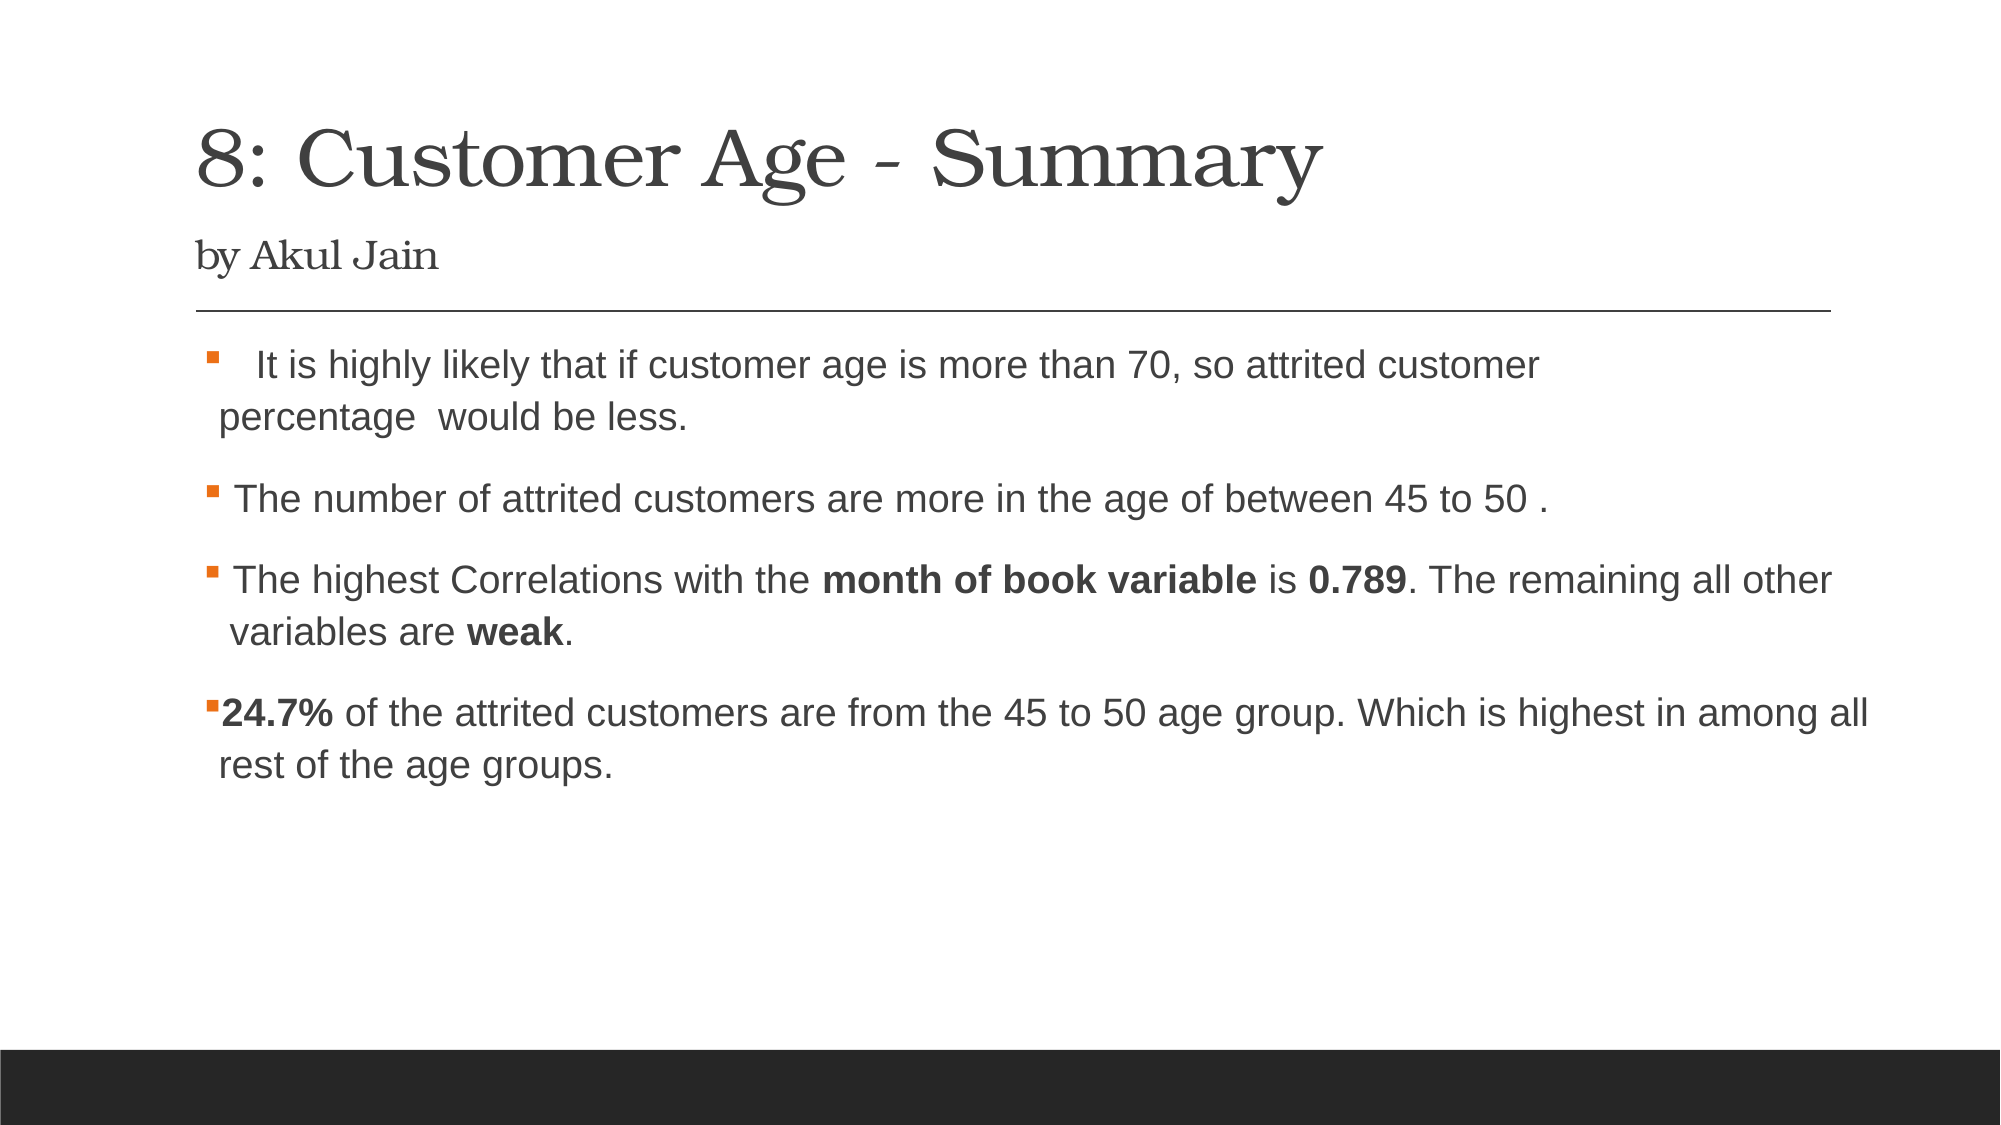

# 8: Customer Age - Summary  by Akul Jain
   It is highly likely that if customer age is more than 70, so attrited customer  percentage  would be less.
 The number of attrited customers are more in the age of between 45 to 50 .
 The highest Correlations with the month of book variable is 0.789. The remaining all other   variables are weak.
24.7% of the attrited customers are from the 45 to 50 age group. Which is highest in among all rest of the age groups.